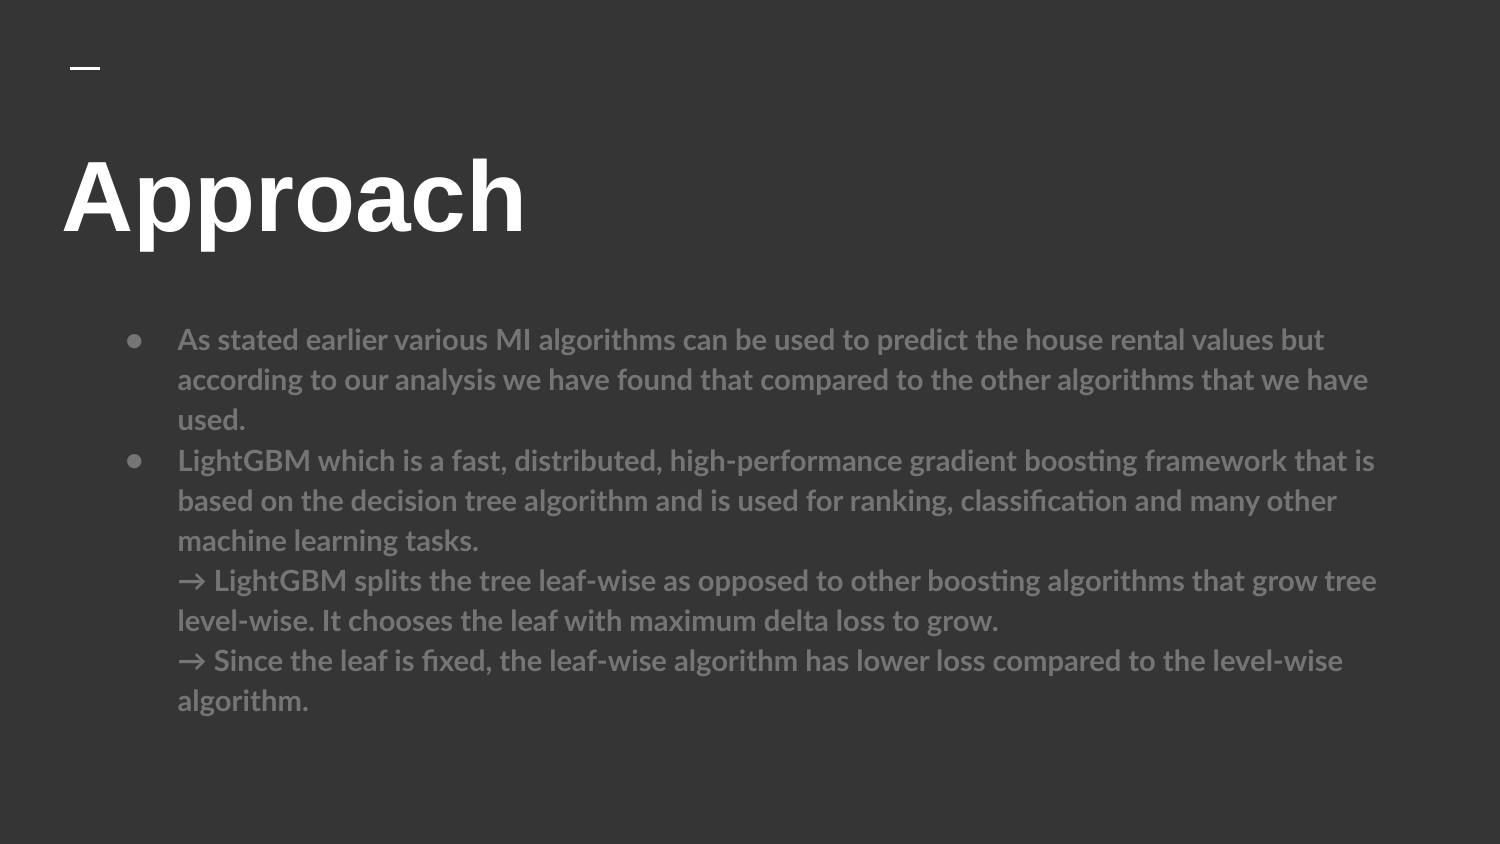

# Approach
As stated earlier various MI algorithms can be used to predict the house rental values but according to our analysis we have found that compared to the other algorithms that we have used.
LightGBM which is a fast, distributed, high-performance gradient boosting framework that is based on the decision tree algorithm and is used for ranking, classification and many other machine learning tasks.
→ LightGBM splits the tree leaf-wise as opposed to other boosting algorithms that grow tree level-wise. It chooses the leaf with maximum delta loss to grow.
→ Since the leaf is fixed, the leaf-wise algorithm has lower loss compared to the level-wise algorithm.